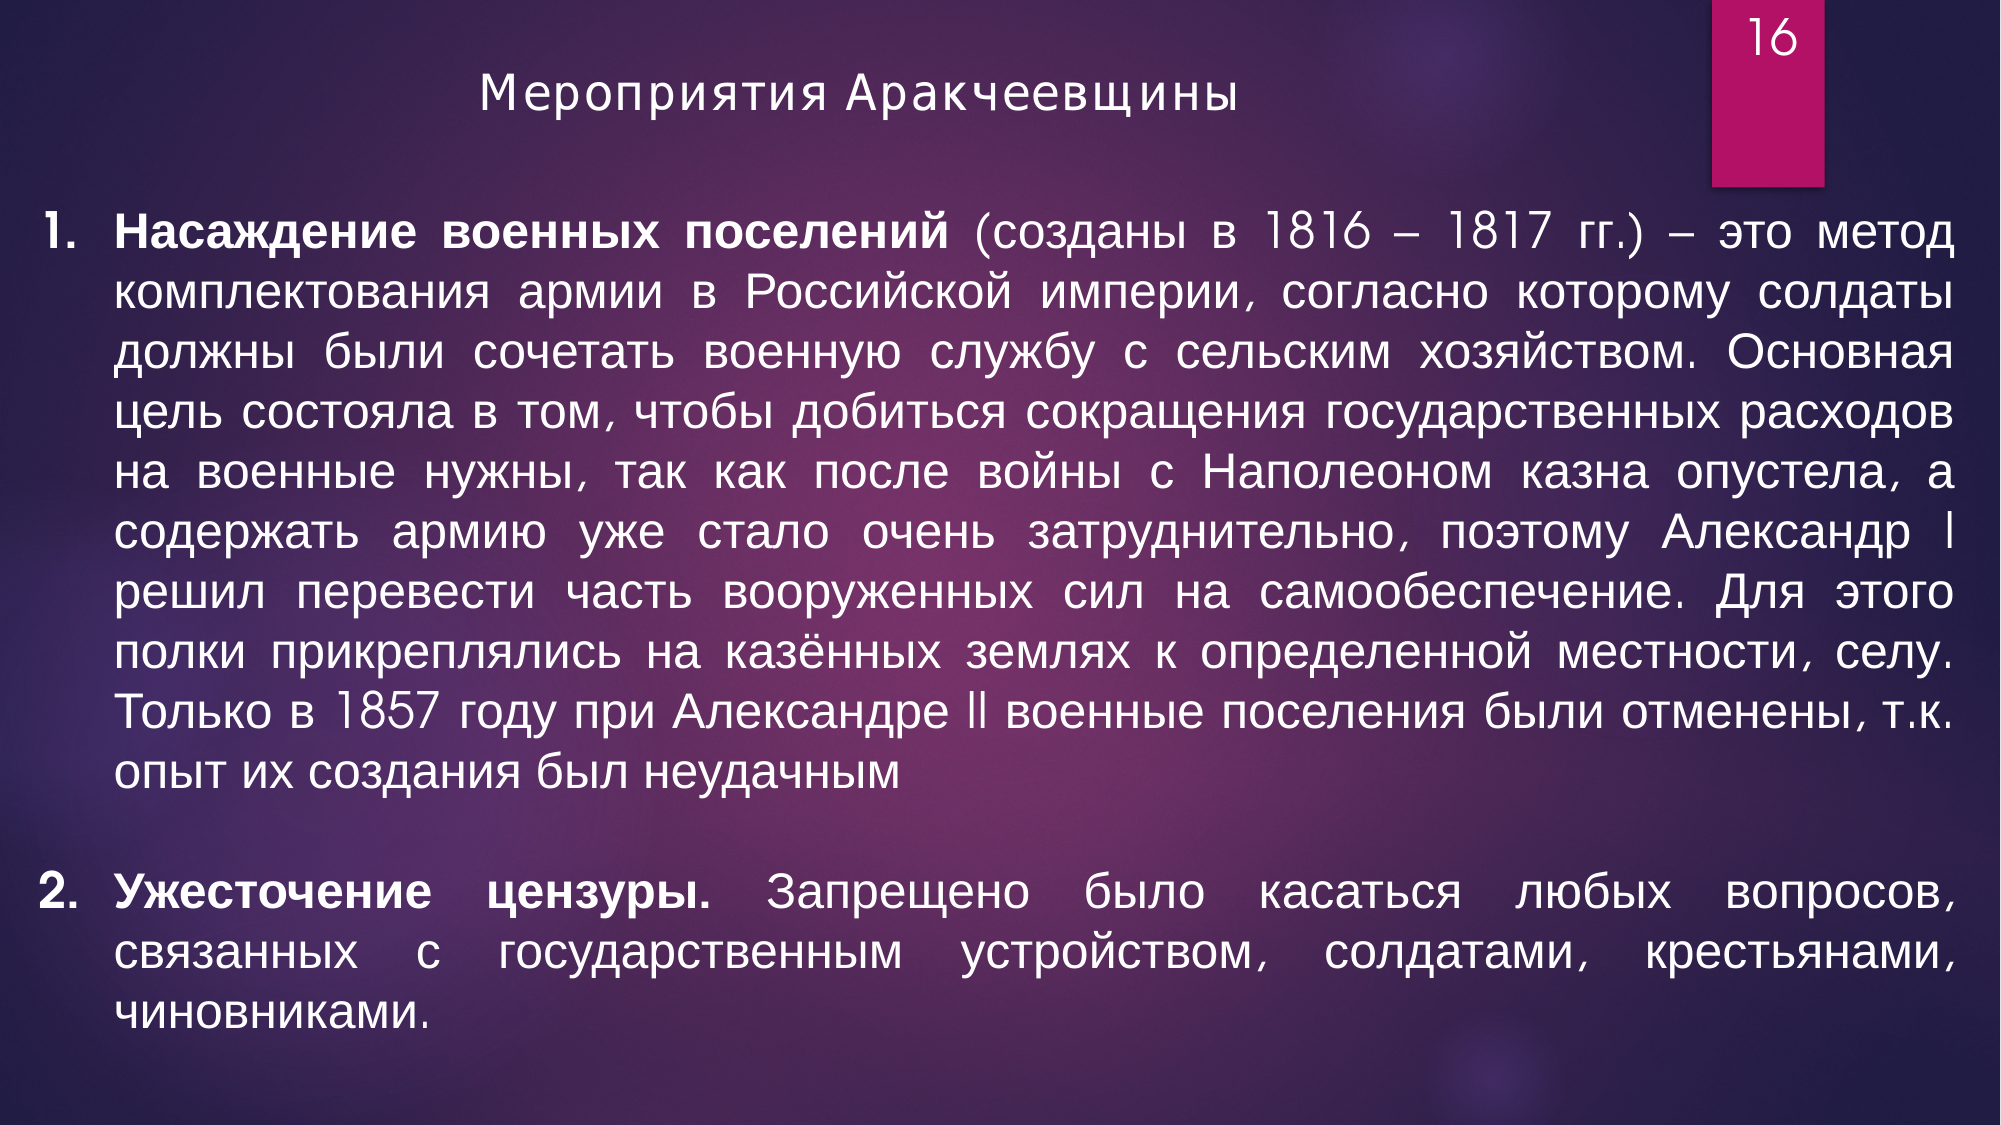

16
Мероприятия Аракчеевщины
Насаждение военных поселений (созданы в 1816 – 1817 гг.) – это метод комплектования армии в Российской империи, согласно которому солдаты должны были сочетать военную службу с сельским хозяйством. Основная цель состояла в том, чтобы добиться сокращения государственных расходов на военные нужны, так как после войны с Наполеоном казна опустела, а содержать армию уже стало очень затруднительно, поэтому Александр I решил перевести часть вооруженных сил на самообеспечение. Для этого полки прикреплялись на казённых землях к определенной местности, селу. Только в 1857 году при Александре II военные поселения были отменены, т.к. опыт их создания был неудачным

Ужесточение цензуры. Запрещено было касаться любых вопросов, связанных с государственным устройством, солдатами, крестьянами, чиновниками.